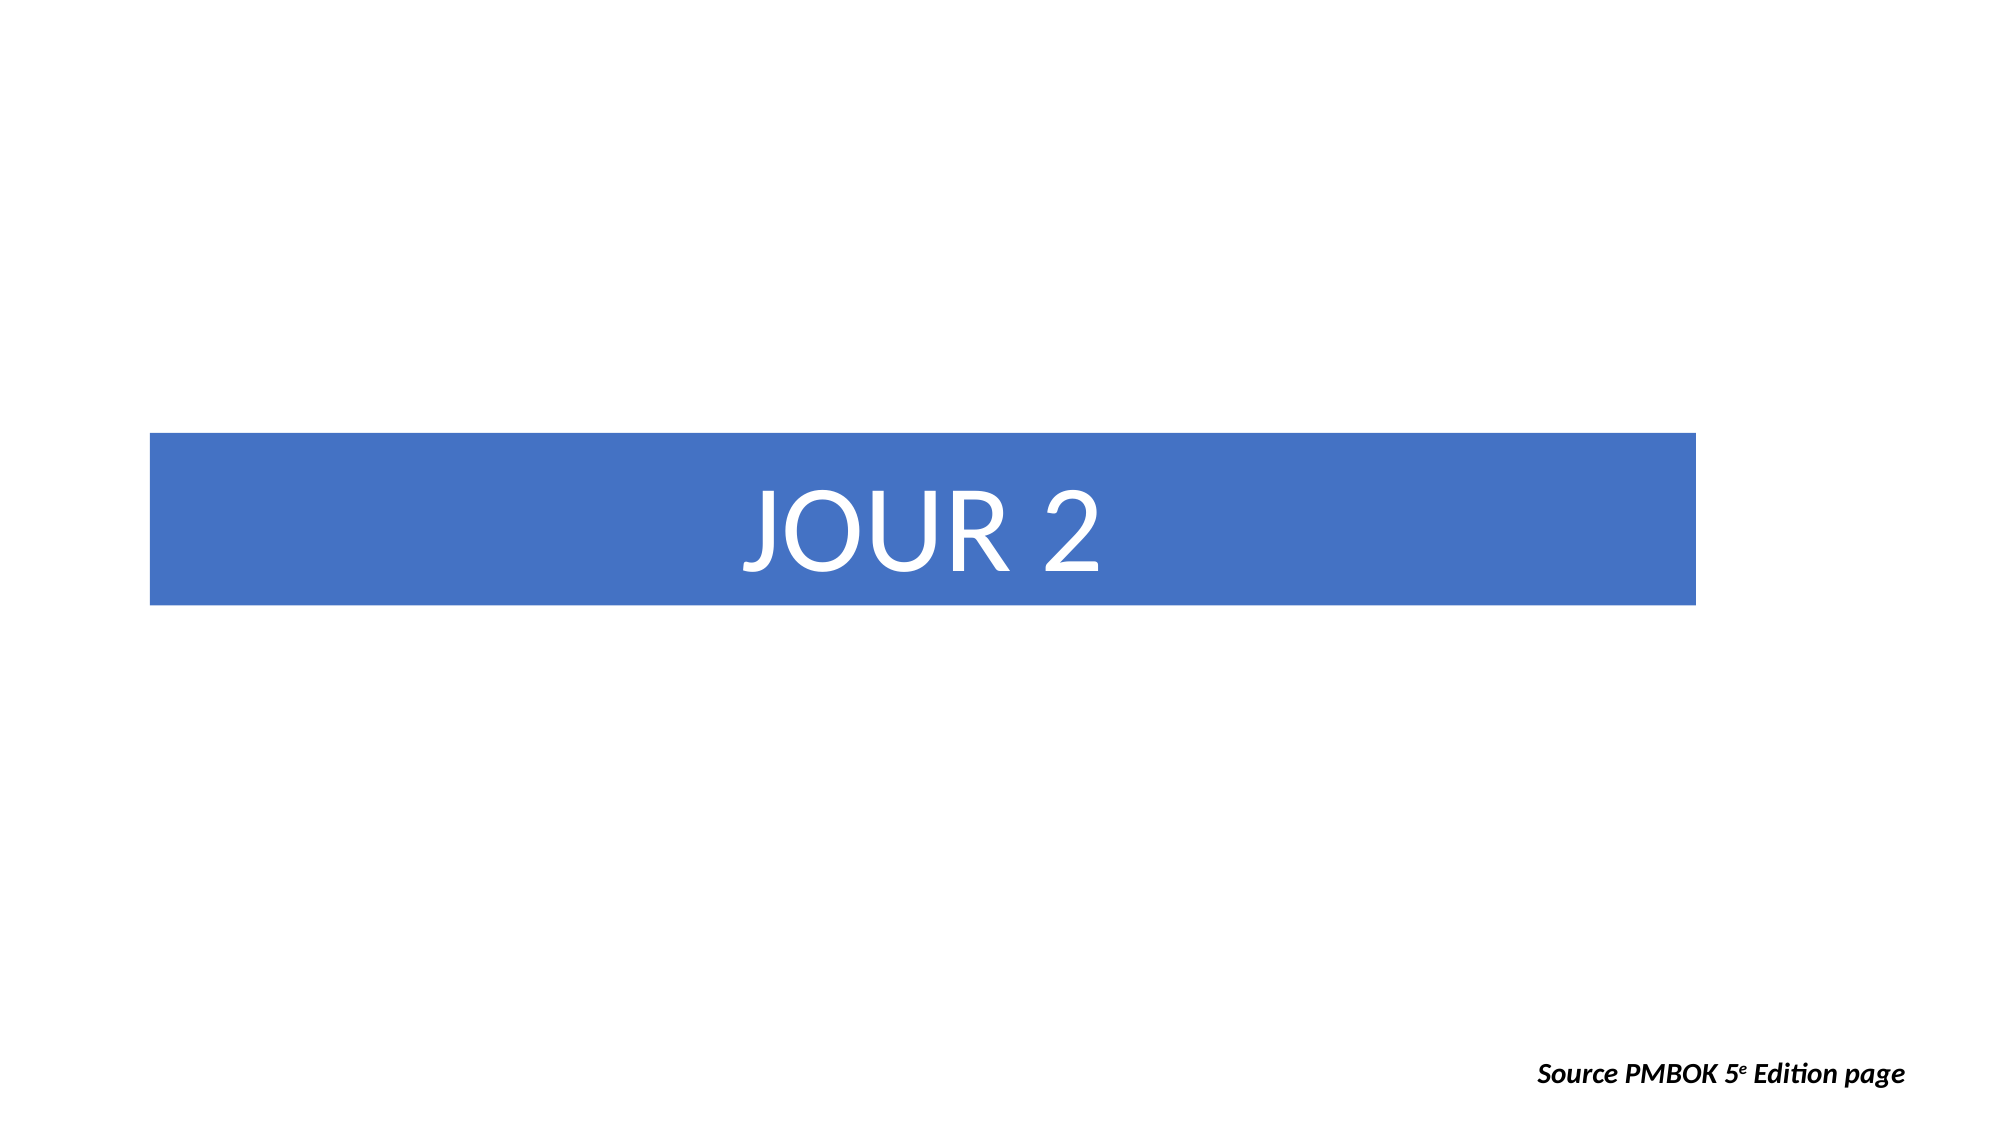

# JOUR 2
Source PMBOK 5e Edition page